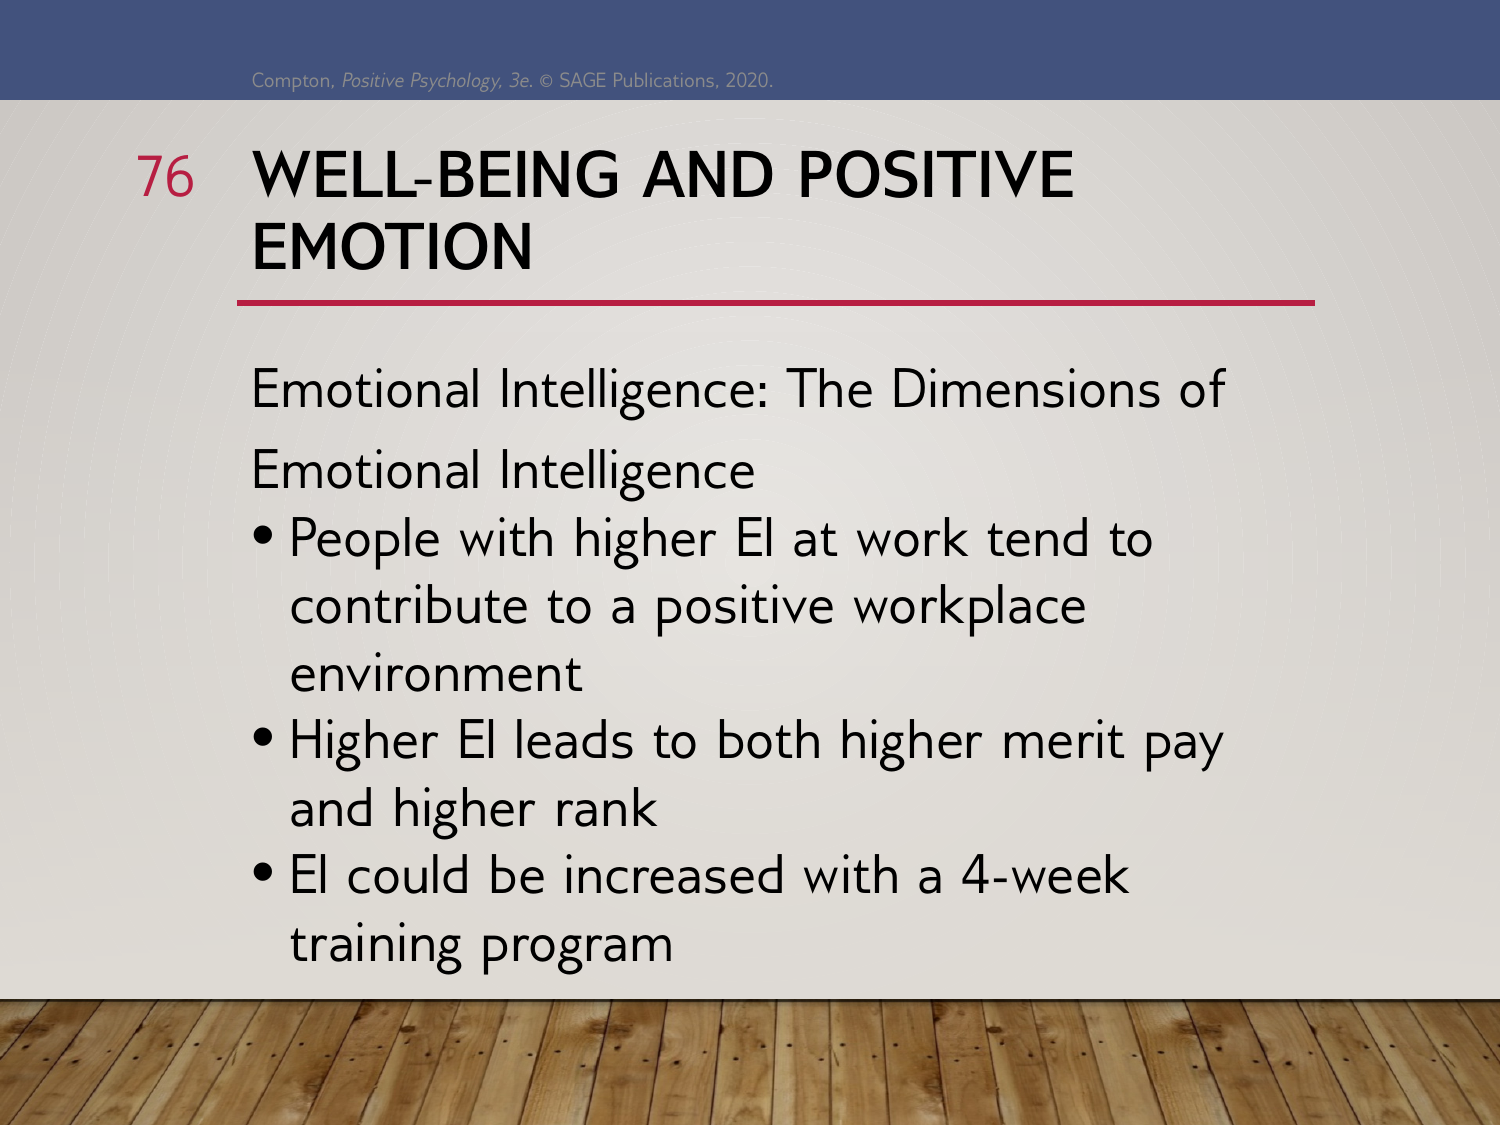

Compton, Positive Psychology, 3e. © SAGE Publications, 2020.
76
# Well-Being and Positive Emotion
Emotional Intelligence: The Dimensions of Emotional Intelligence
People with higher EI at work tend to contribute to a positive workplace environment
Higher EI leads to both higher merit pay and higher rank
EI could be increased with a 4-week training program